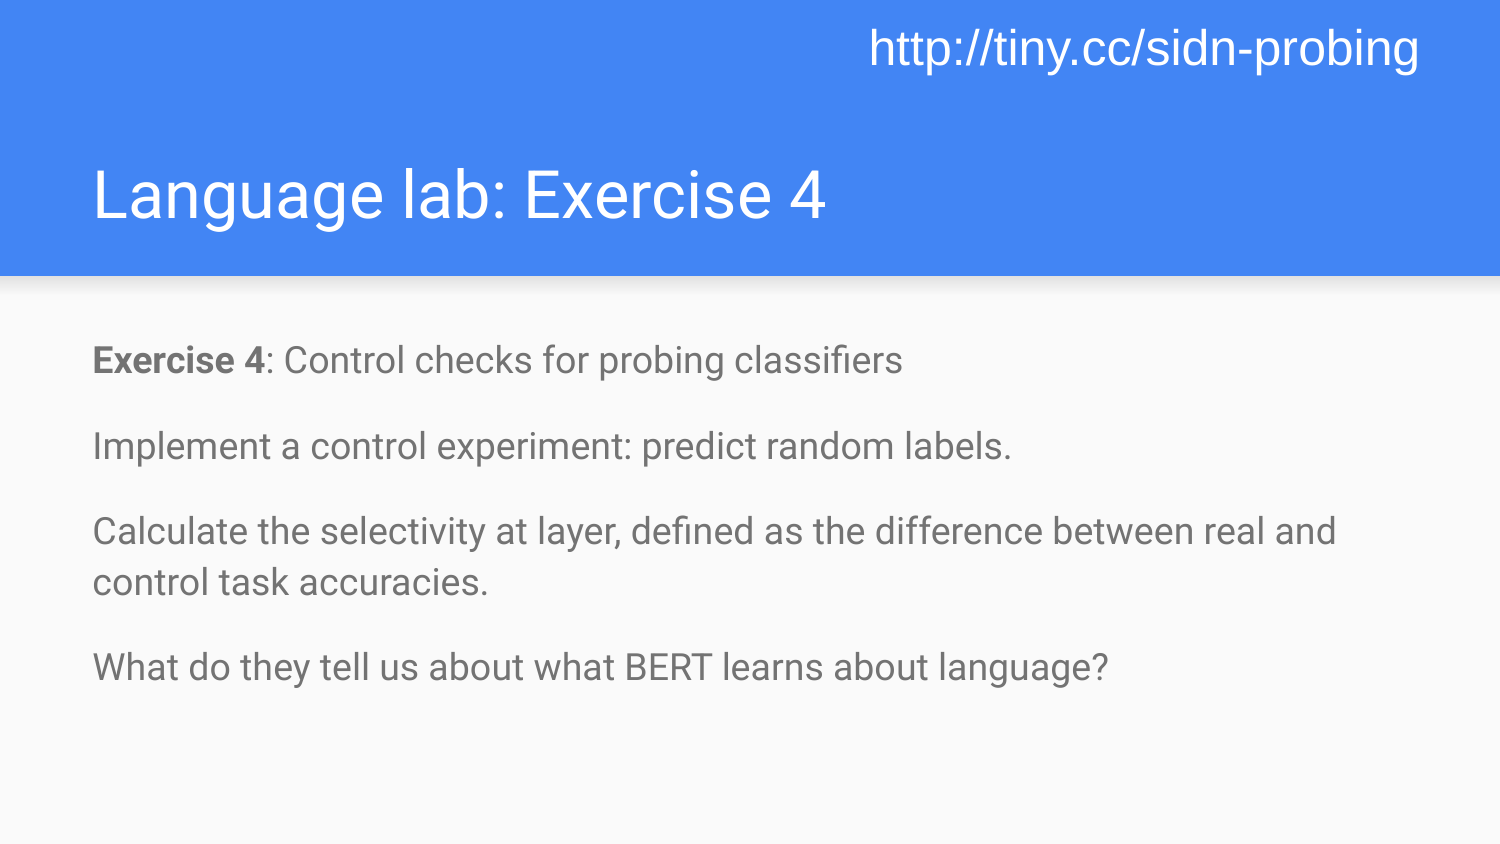

http://tiny.cc/sidn-probing
# Language lab: Exercise 4
Exercise 4: Control checks for probing classifiers
Implement a control experiment: predict random labels.
Calculate the selectivity at layer, defined as the difference between real and control task accuracies.
What do they tell us about what BERT learns about language?